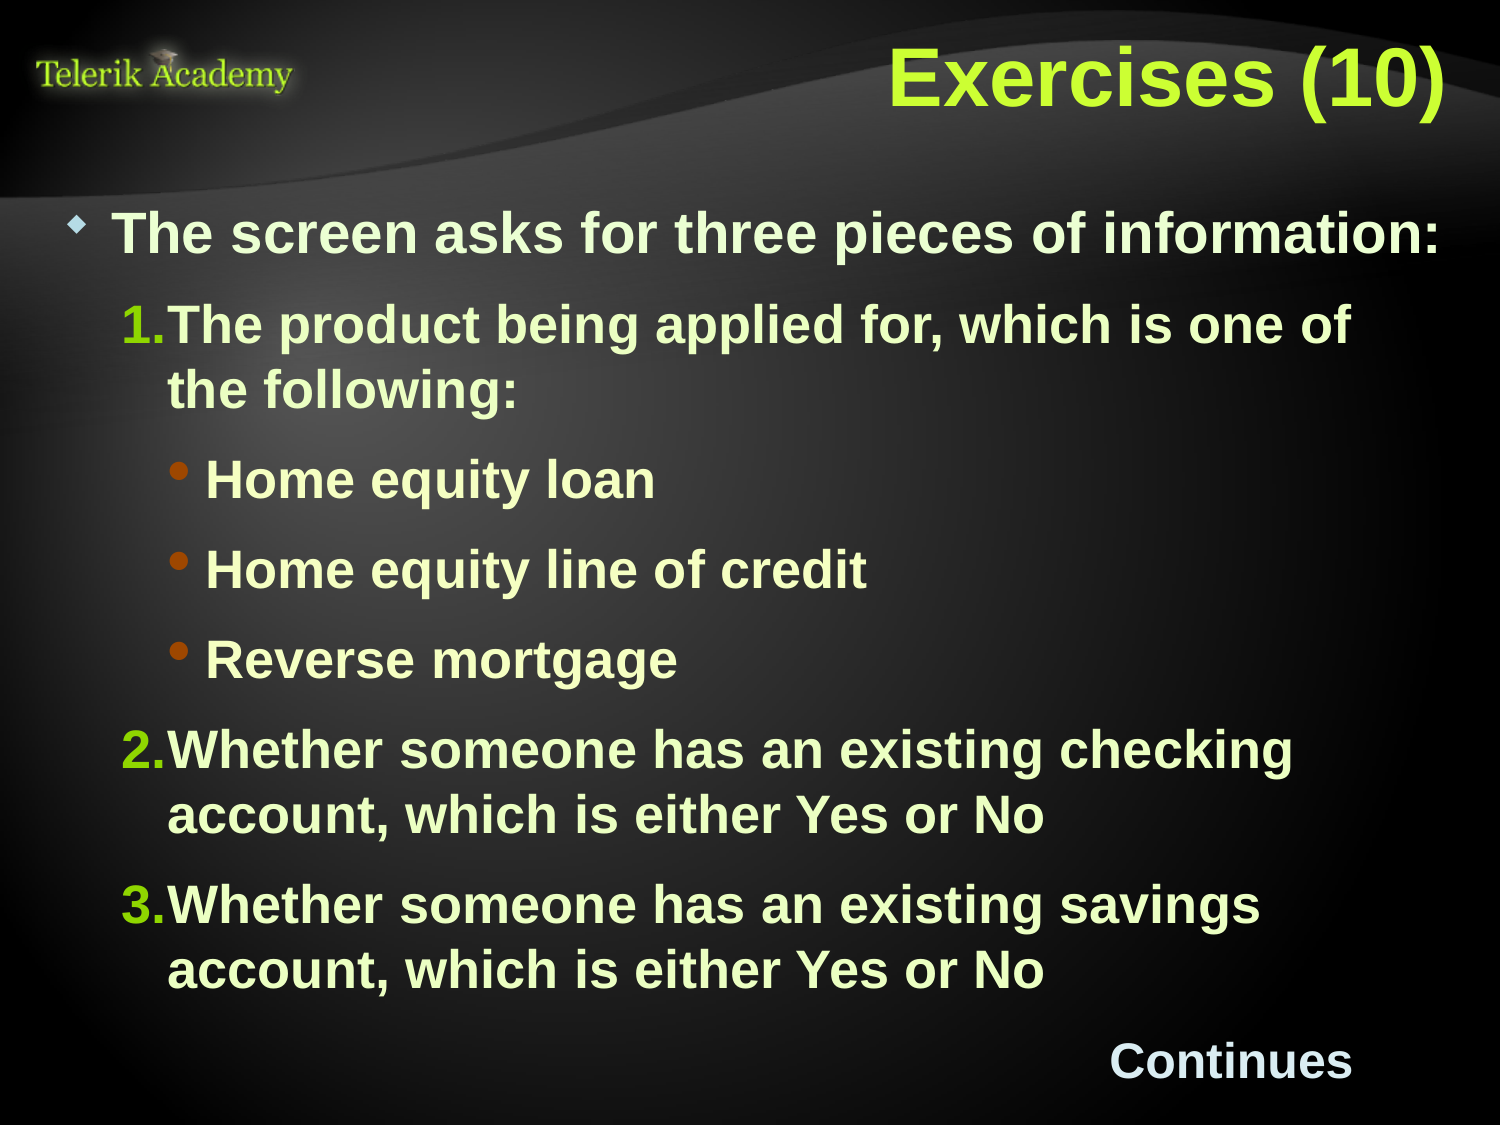

# Exercises (10)
The screen asks for three pieces of information:
The product being applied for, which is one of the following:
Home equity loan
Home equity line of credit
Reverse mortgage
Whether someone has an existing checking account, which is either Yes or No
Whether someone has an existing savings account, which is either Yes or No
Continues …